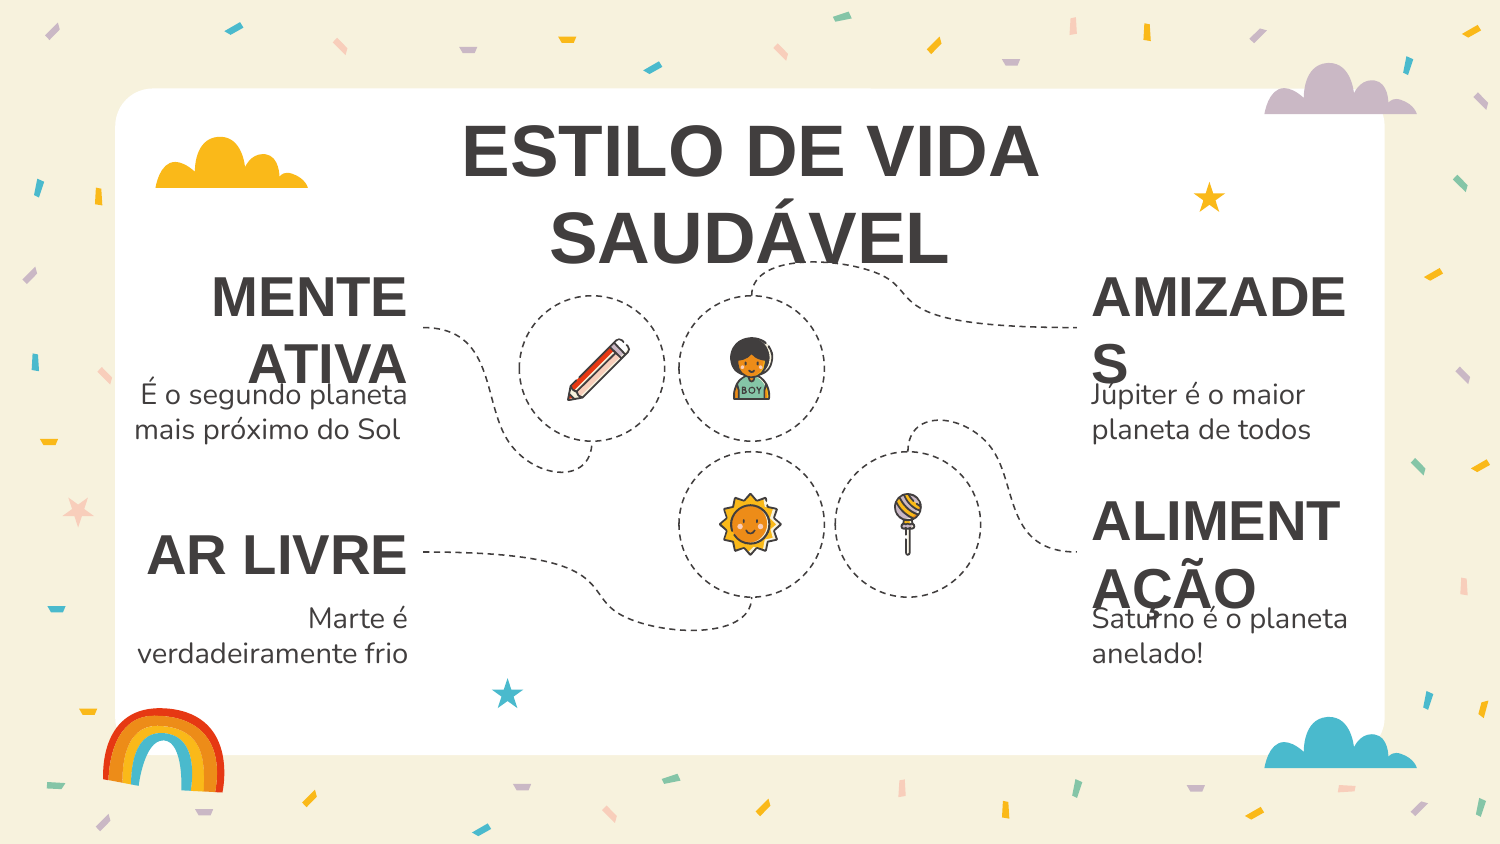

# ESTILO DE VIDA SAUDÁVEL

MENTE ATIVA
AMIZADES

É o segundo planeta mais próximo do Sol
Júpiter é o maior planeta de todos

AR LIVRE
ALIMENTAÇÃO
Marte é verdadeiramente frio
Saturno é o planeta anelado!